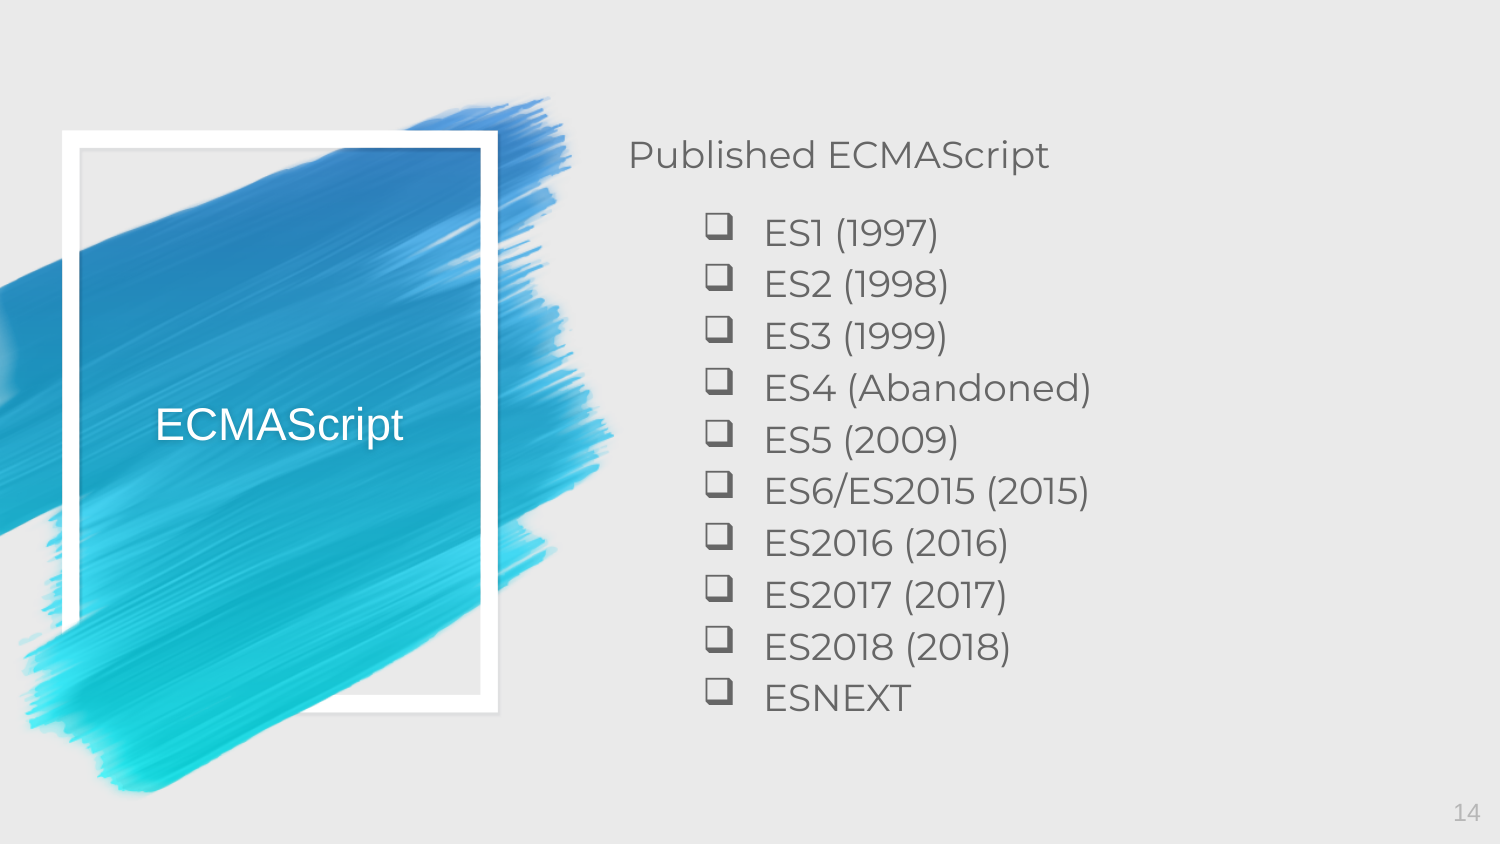

Published ECMAScript

ES1 (1997)
ES2 (1998)
ES3 (1999)
ES4 (Abandoned)
ES5 (2009)
ES6/ES2015 (2015)
ES2016 (2016)
ES2017 (2017)
ES2018 (2018)
ESNEXT
# ECMAScript
14